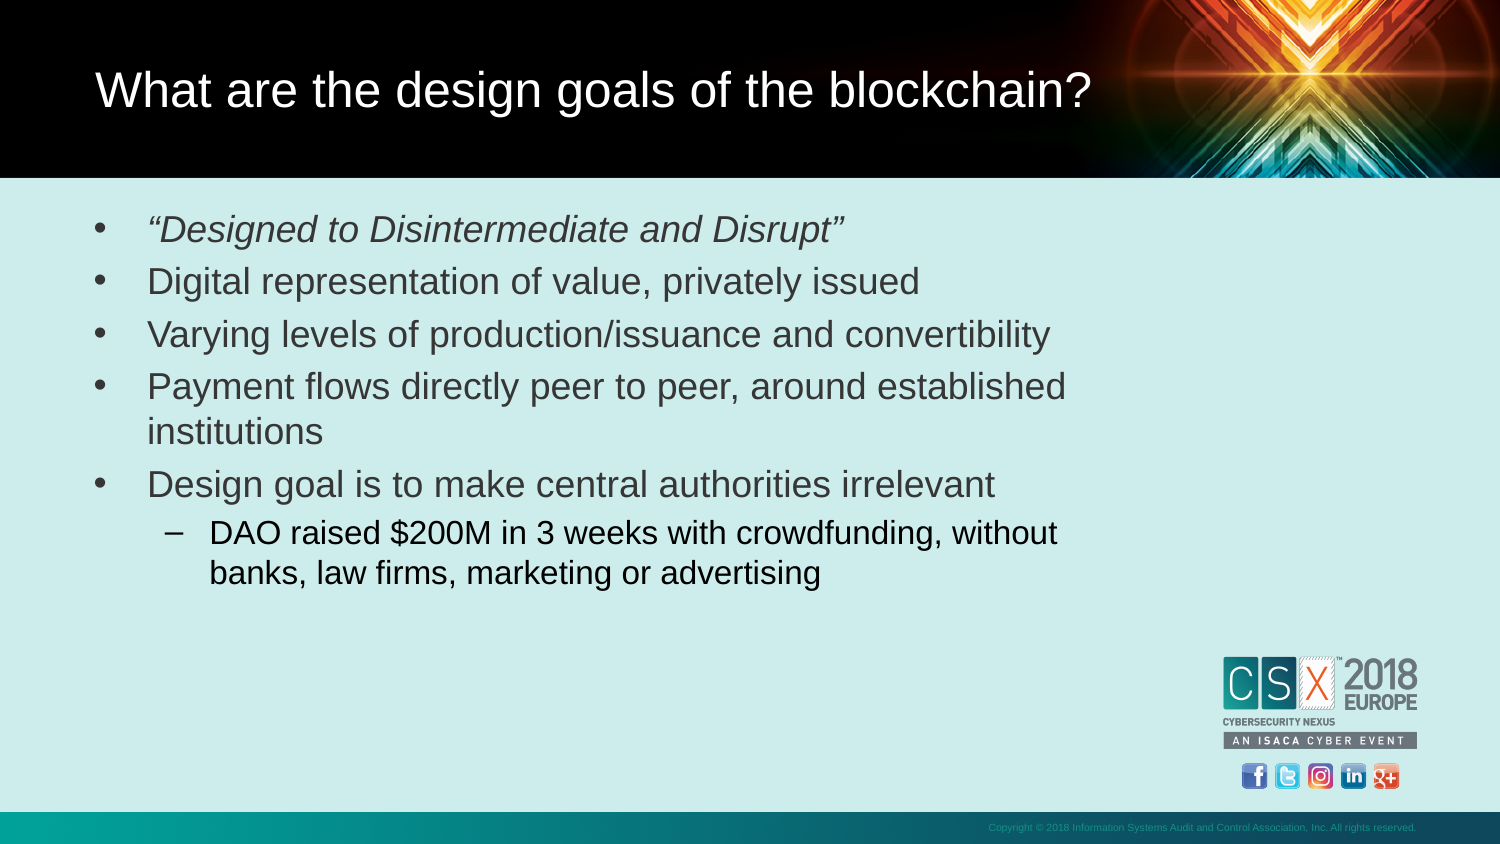

What are the design goals of the blockchain?
“Designed to Disintermediate and Disrupt”
Digital representation of value, privately issued
Varying levels of production/issuance and convertibility
Payment flows directly peer to peer, around established institutions
Design goal is to make central authorities irrelevant
DAO raised $200M in 3 weeks with crowdfunding, without banks, law firms, marketing or advertising